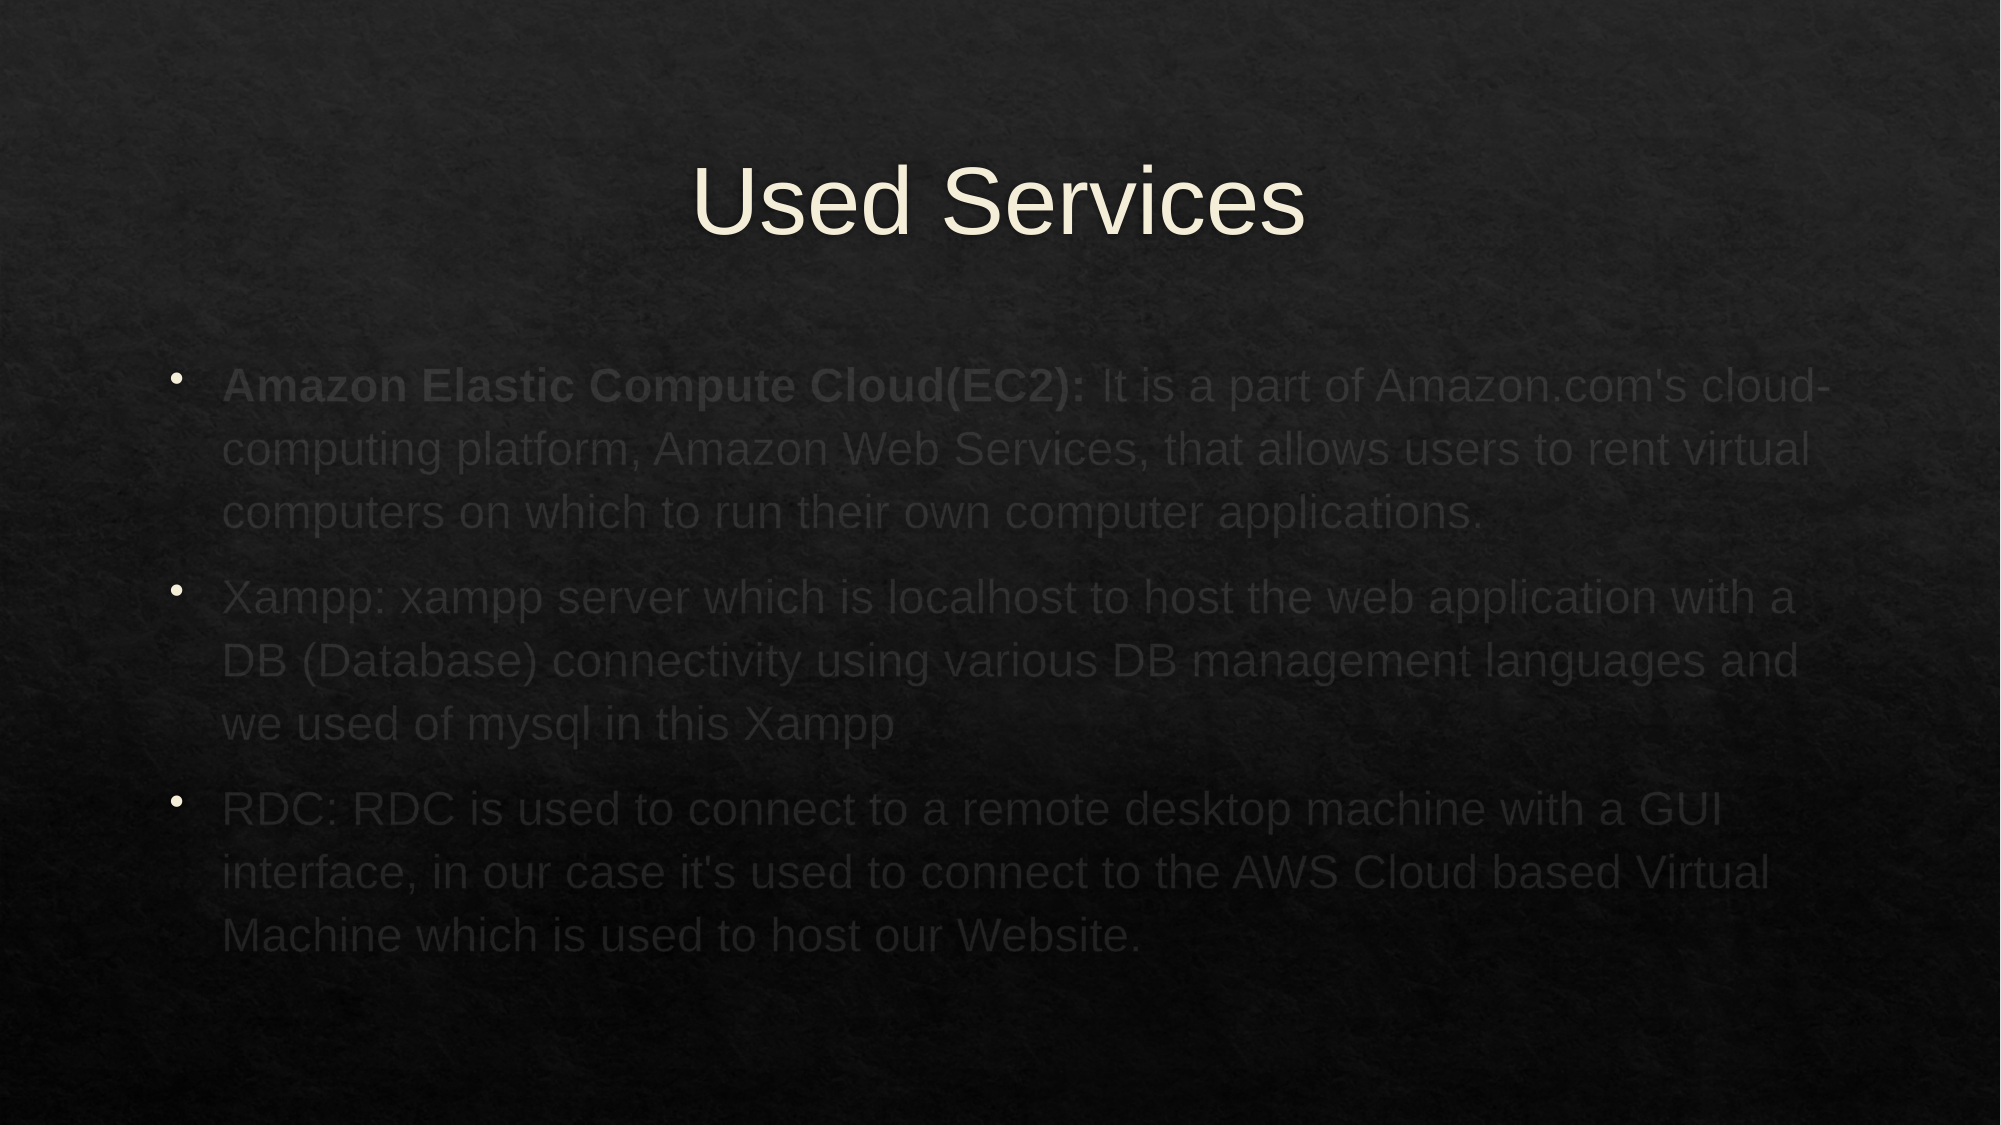

# Used Services
Amazon Elastic Compute Cloud(EC2): It is a part of Amazon.com's cloud-computing platform, Amazon Web Services, that allows users to rent virtual computers on which to run their own computer applications.
Xampp: xampp server which is localhost to host the web application with a DB (Database) connectivity using various DB management languages and we used of mysql in this Xampp
RDC: RDC is used to connect to a remote desktop machine with a GUI interface, in our case it's used to connect to the AWS Cloud based Virtual Machine which is used to host our Website.